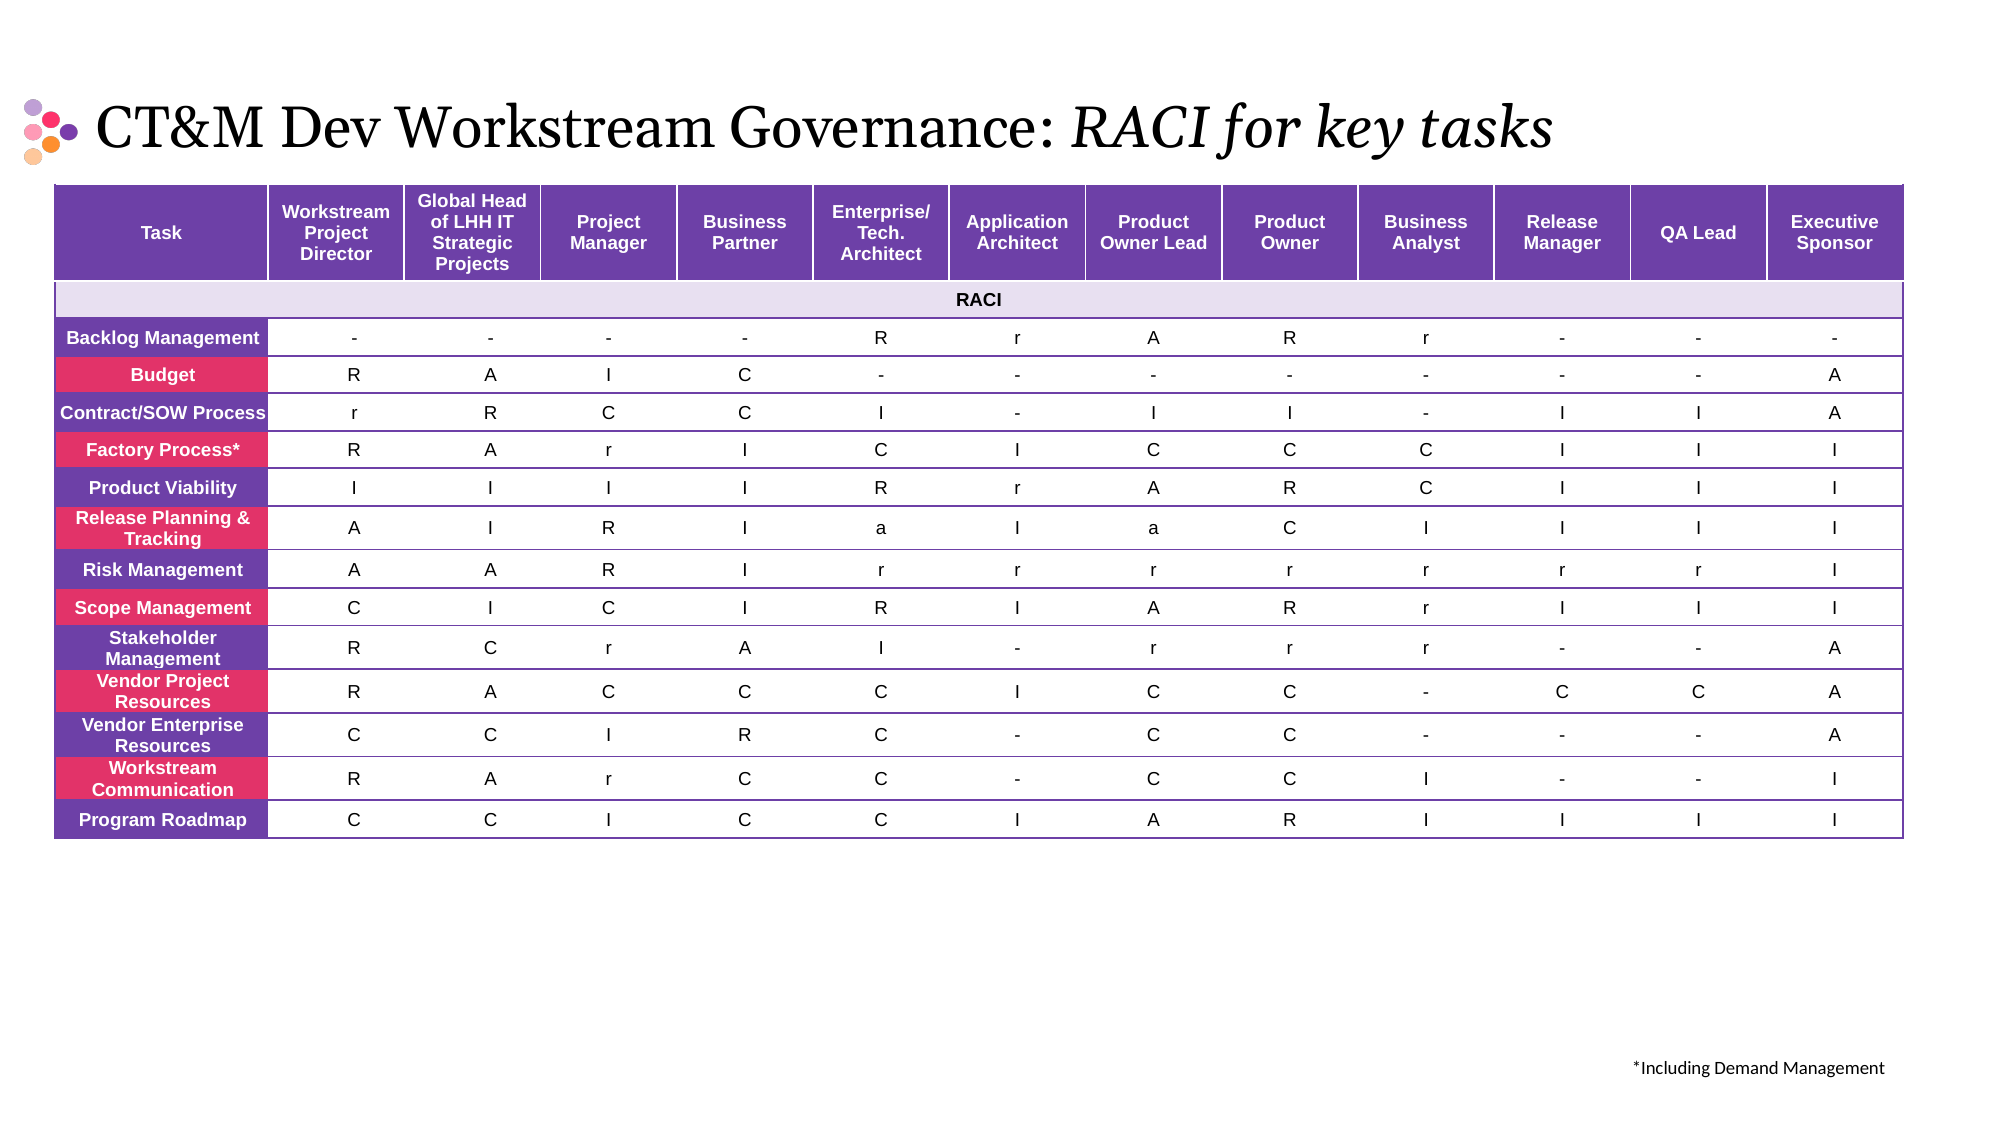

CT&M Dev Workstream Governance: RACI for key tasks
| Task | Workstream Project Director | Global Head of LHH IT Strategic Projects |  | Project Manager | Business Partner | Enterprise/ Tech. Architect | Application Architect | Product Owner Lead | Product Owner | Business Analyst | Release Manager | QA Lead | Executive Sponsor |
| --- | --- | --- | --- | --- | --- | --- | --- | --- | --- | --- | --- | --- | --- |
| RACI | RACI |  |  |  |  |  |  |  |  |  |  |  |  |
| Backlog Management | - |  | - | - | - | R | r | A | R | r | - | - | - |
| Budget | R | A | A | I | C | - | - | - | - | - | - | - | A |
| Contract/SOW Process | r | R | R | C | C | I | - | I | I | - | I | I | A |
| Factory Process\* | R | A | A | r | I | C | I | C | C | C | I | I | I |
| Product Viability | I |  | I | I | I | R | r | A | R | C | I | I | I |
| Release Planning & Tracking | A | I | I | R | I | a | I | a | C | I | I | I | I |
| Risk Management | A | A | A | R | I | r | r | r | r | r | r | r | I |
| Scope Management | C | I | I | C | I | R | I | A | R | r | I | I | I |
| Stakeholder Management | R | C | C | r | A | I | - | r | r | r | - | - | A |
| Vendor Project Resources | R | A | A | C | C | C | I | C | C | - | C | C | A |
| Vendor Enterprise Resources | C | C | C | I | R | C | - | C | C | - | - | - | A |
| Workstream Communication | R | A | A | r | C | C | - | C | C | I | - | - | I |
| Program Roadmap | C |  | C | I | C | C | I | A | R | I | I | I | I |
*Including Demand Management